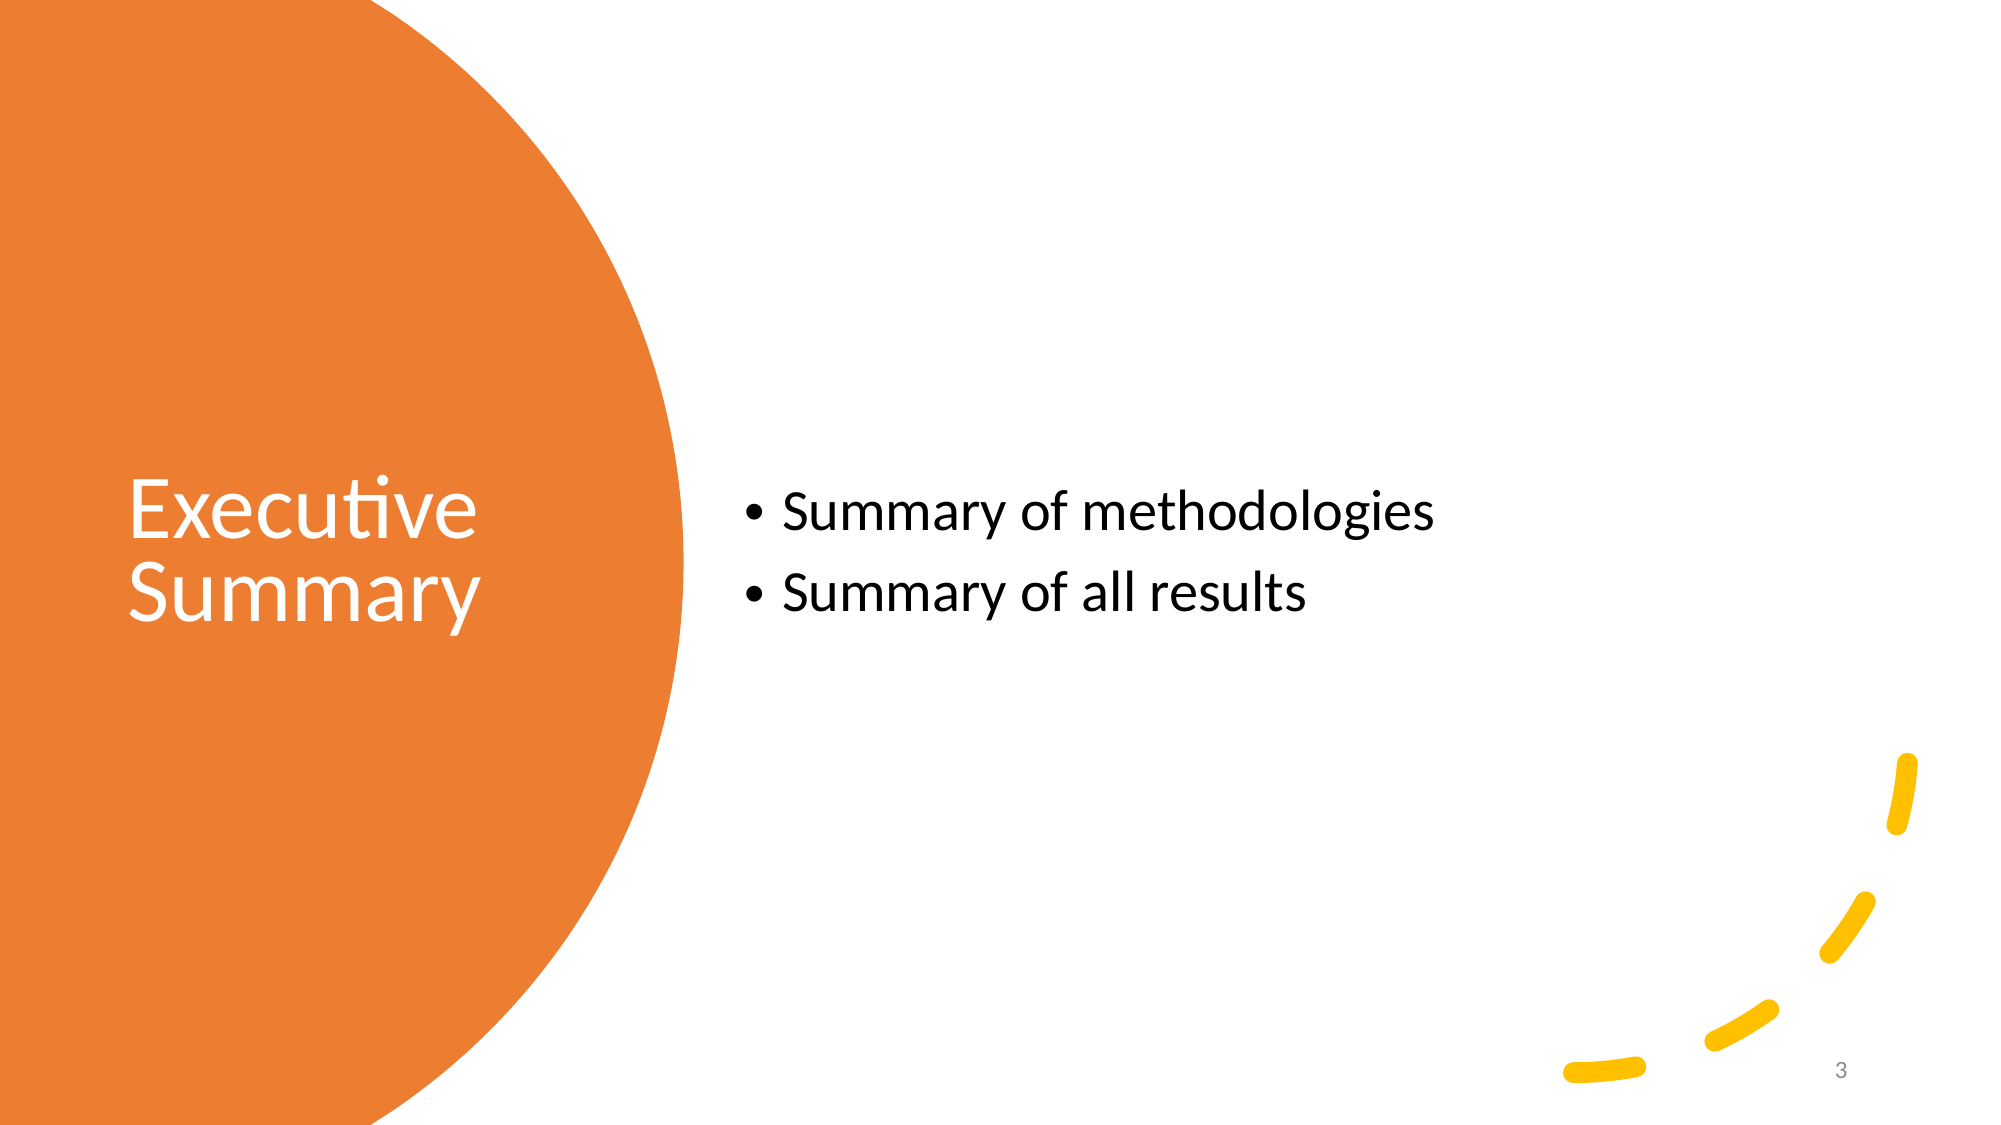

Summary of methodologies
Summary of all results
Executive Summary

3